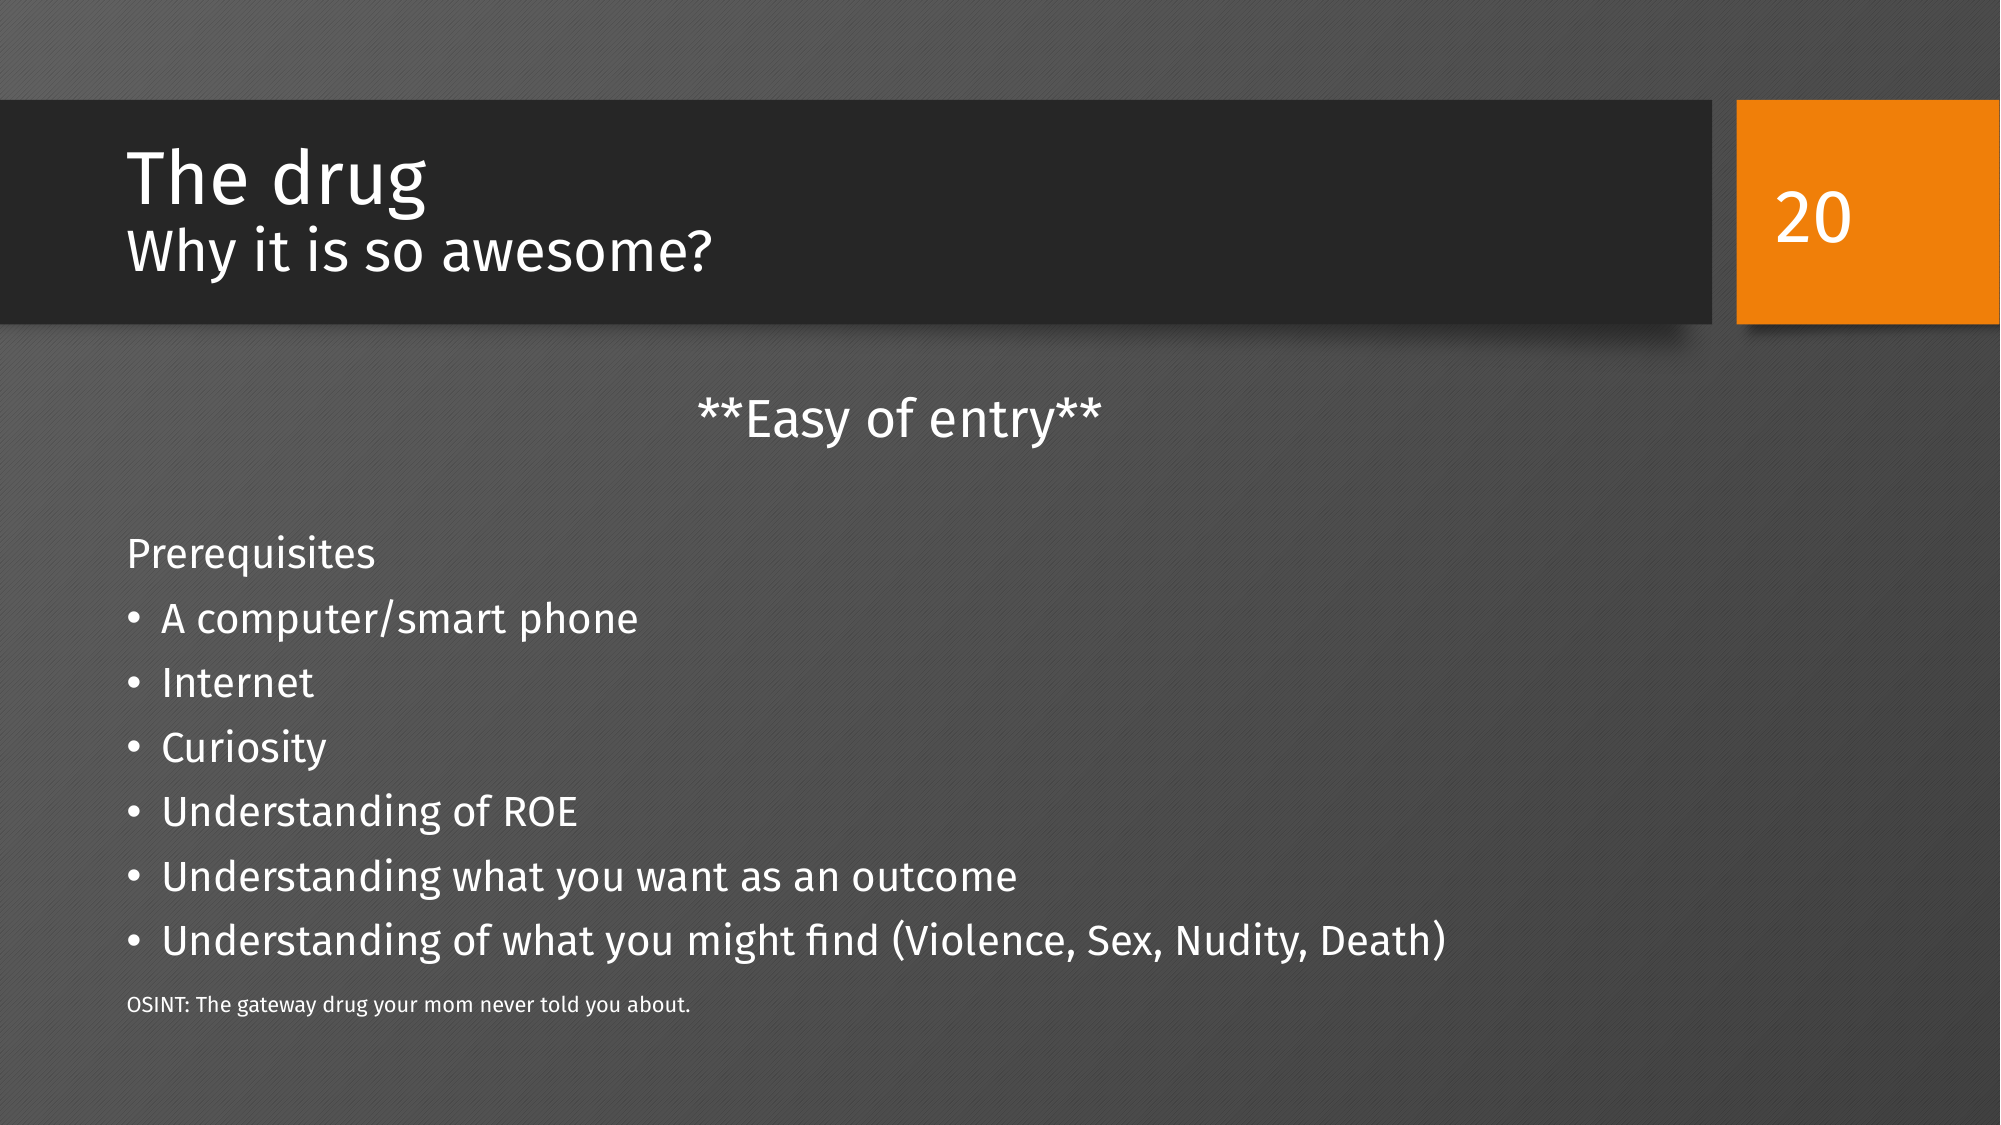

20
# The drug Why it is so awesome?
**Easy of entry**

Prerequisites
A computer/smart phone
Internet
Curiosity
Understanding of ROE
Understanding what you want as an outcome
Understanding of what you might find (Violence, Sex, Nudity, Death)

OSINT: The gateway drug your mom never told you about.